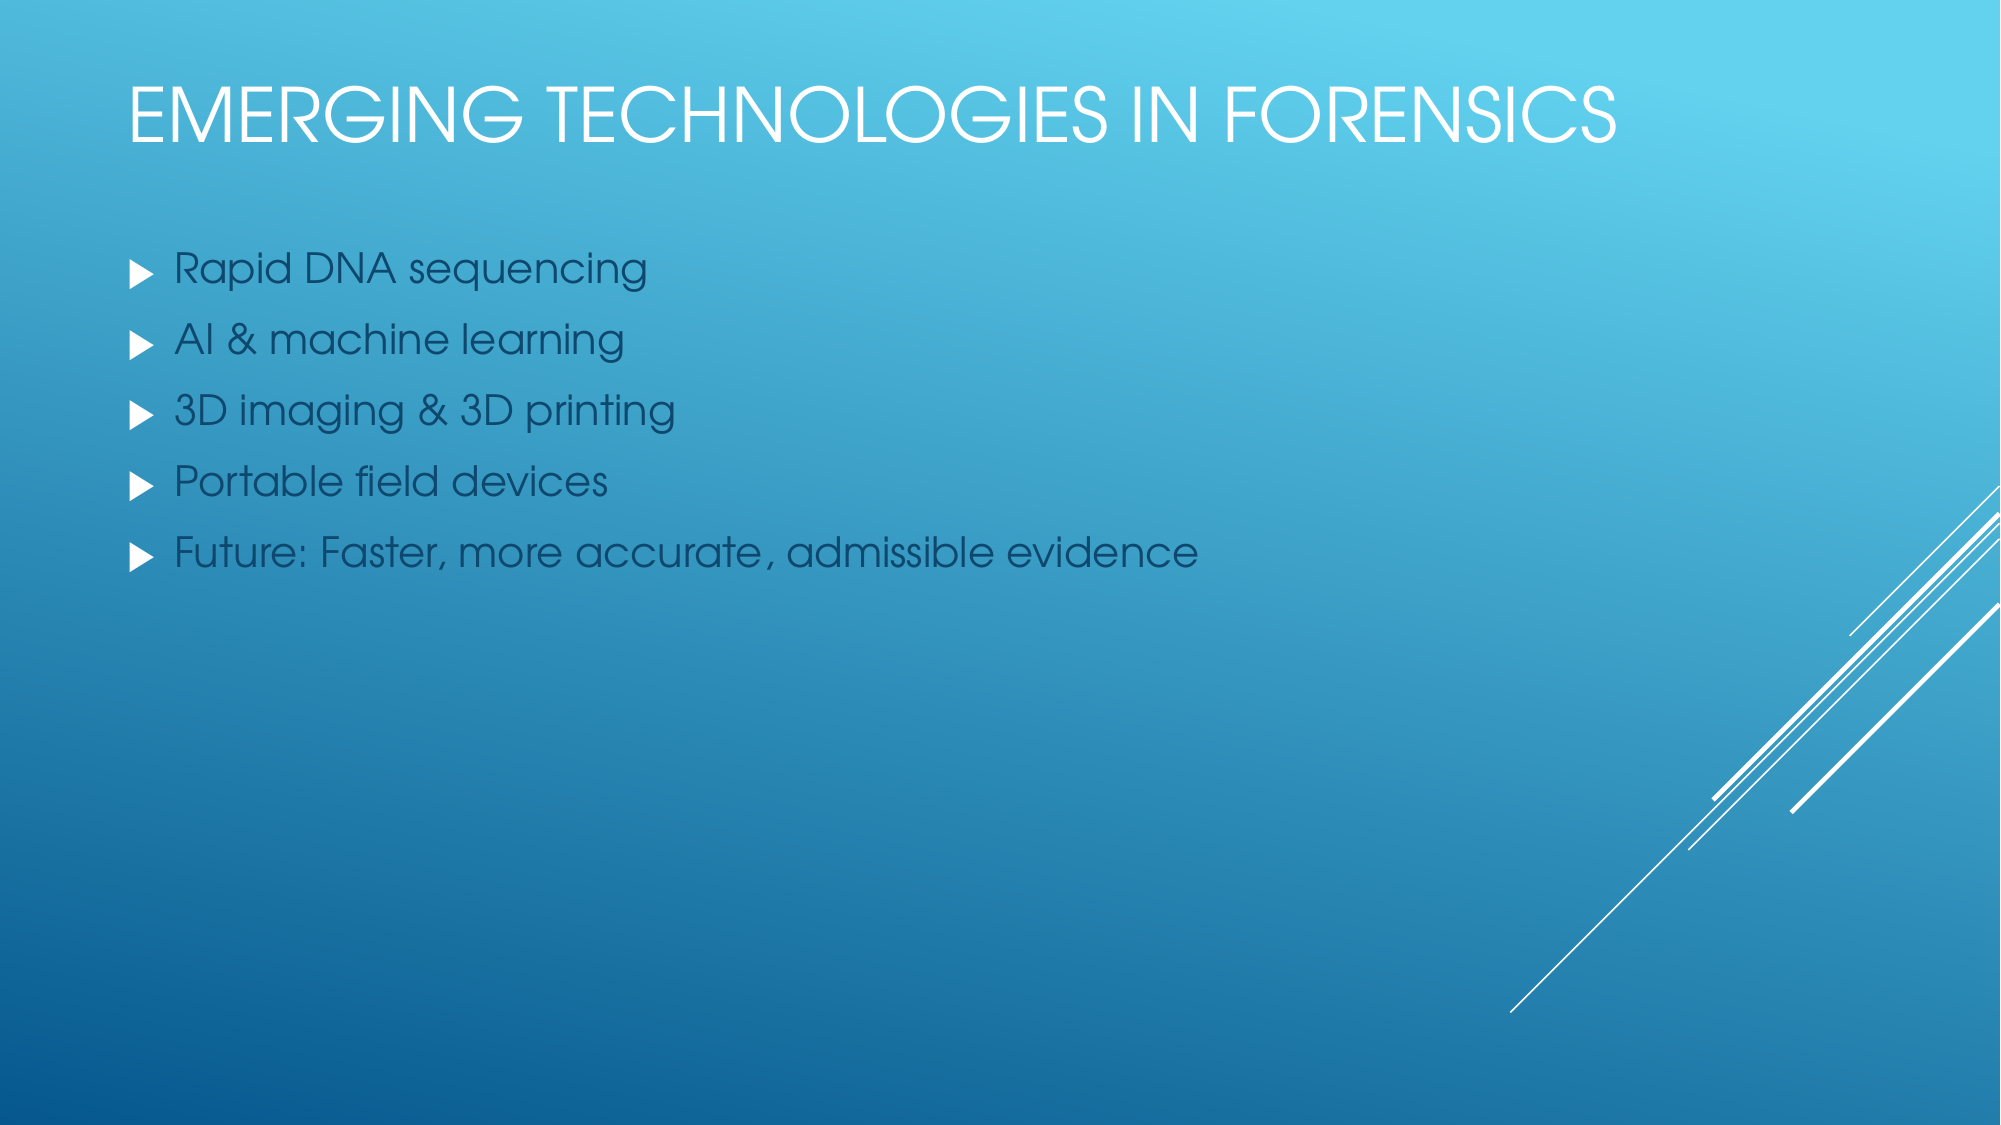

# EMERGING TECHNOLOGIES IN FORENSICS
Rapid DNA sequencing
AI & machine learning
3D imaging & 3D printing
Portable field devices
Future: Faster, more accurate, admissible evidence